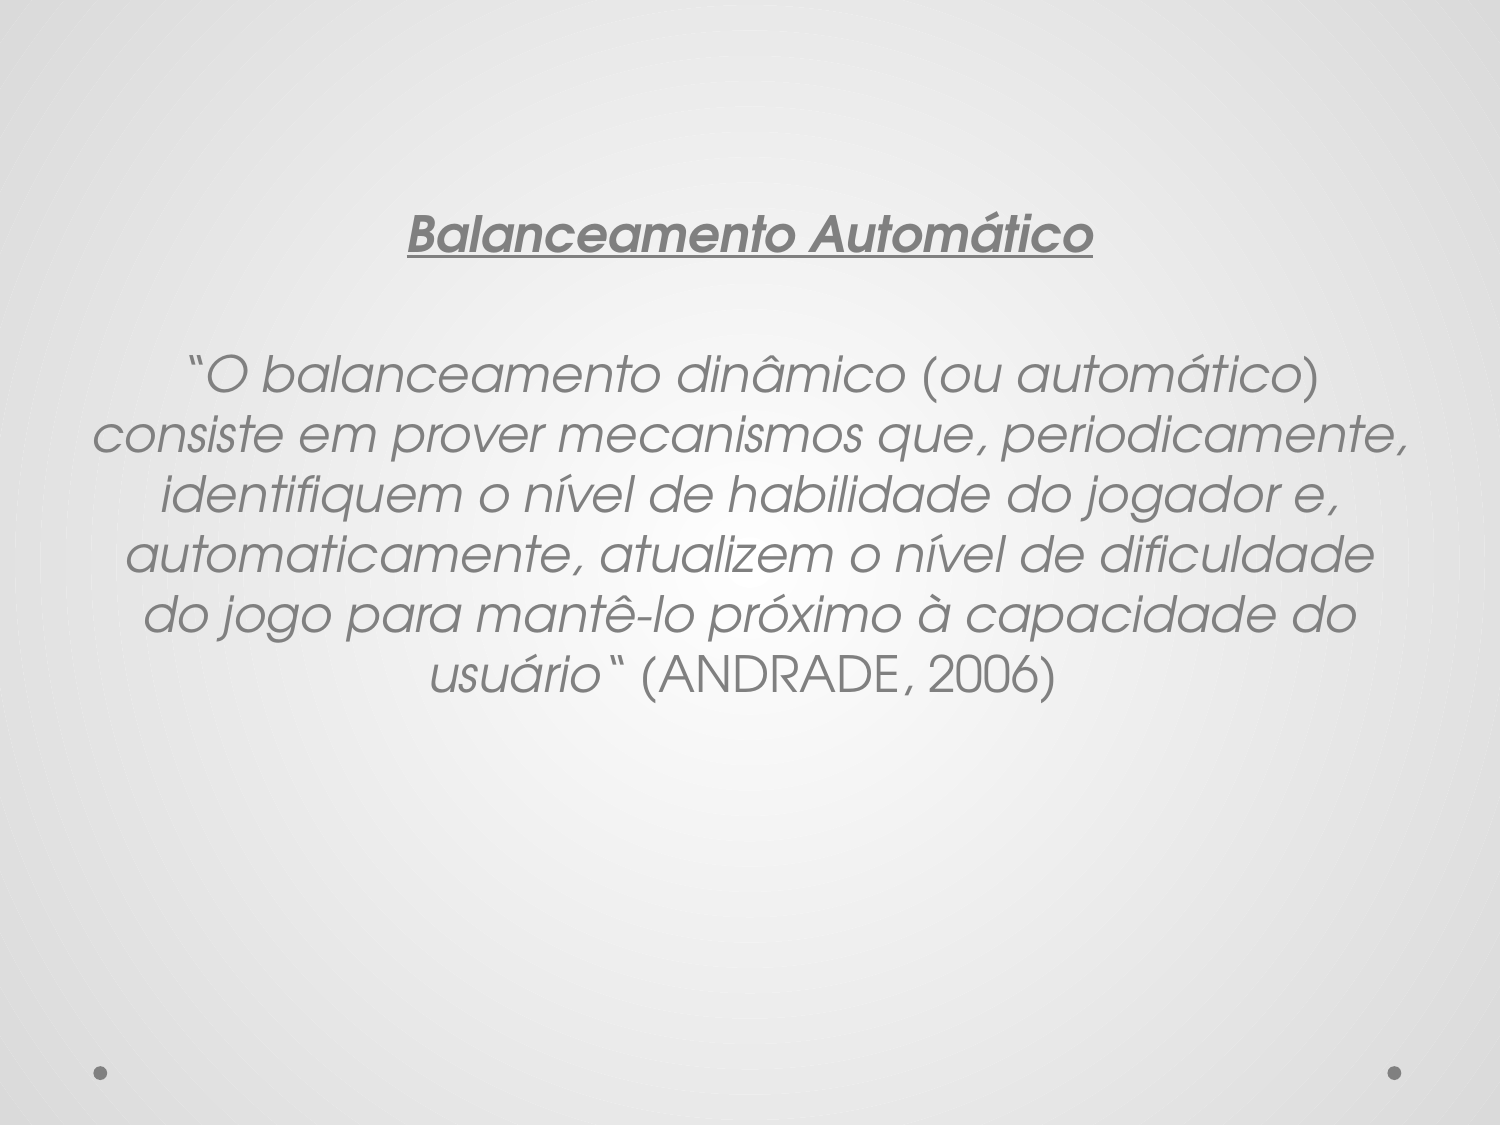

Balanceamento Automático

“O balanceamento dinâmico (ou automático) consiste em prover mecanismos que, periodicamente, identifiquem o nível de habilidade do jogador e, automaticamente, atualizem o nível de dificuldade do jogo para mantê-lo próximo à capacidade do usuário“ (ANDRADE, 2006)